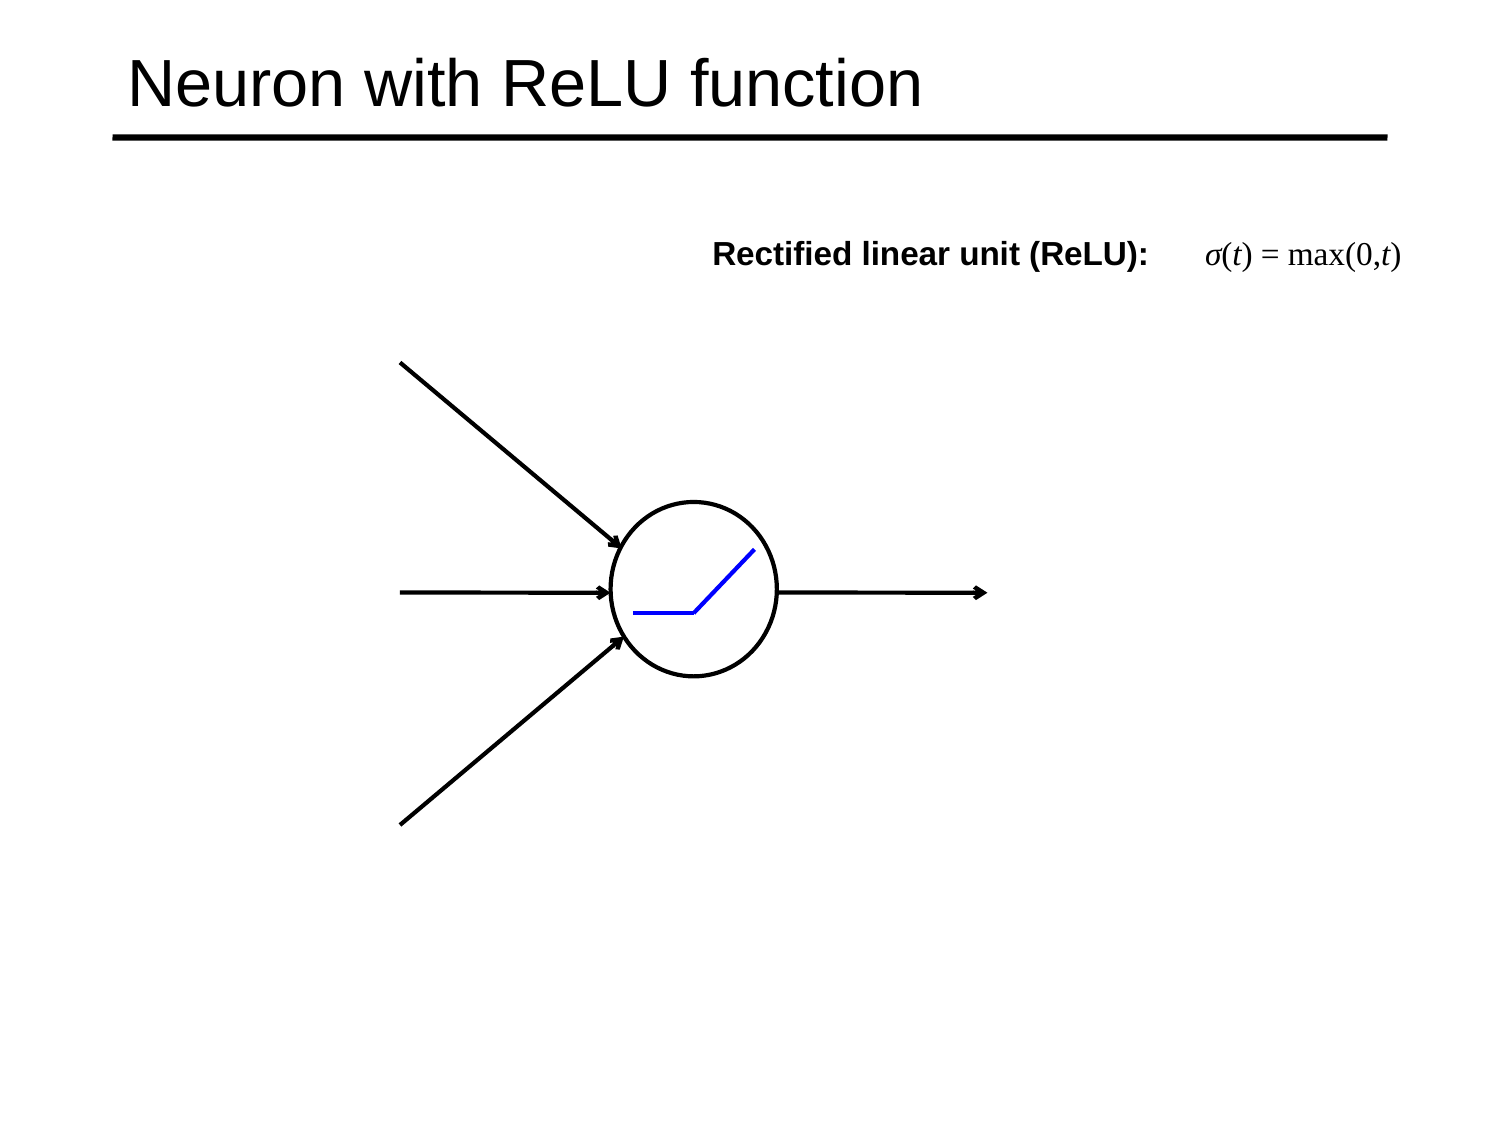

# Neuron with ReLU function

Rectified linear unit (ReLU):      σ(t) = max(0,t)